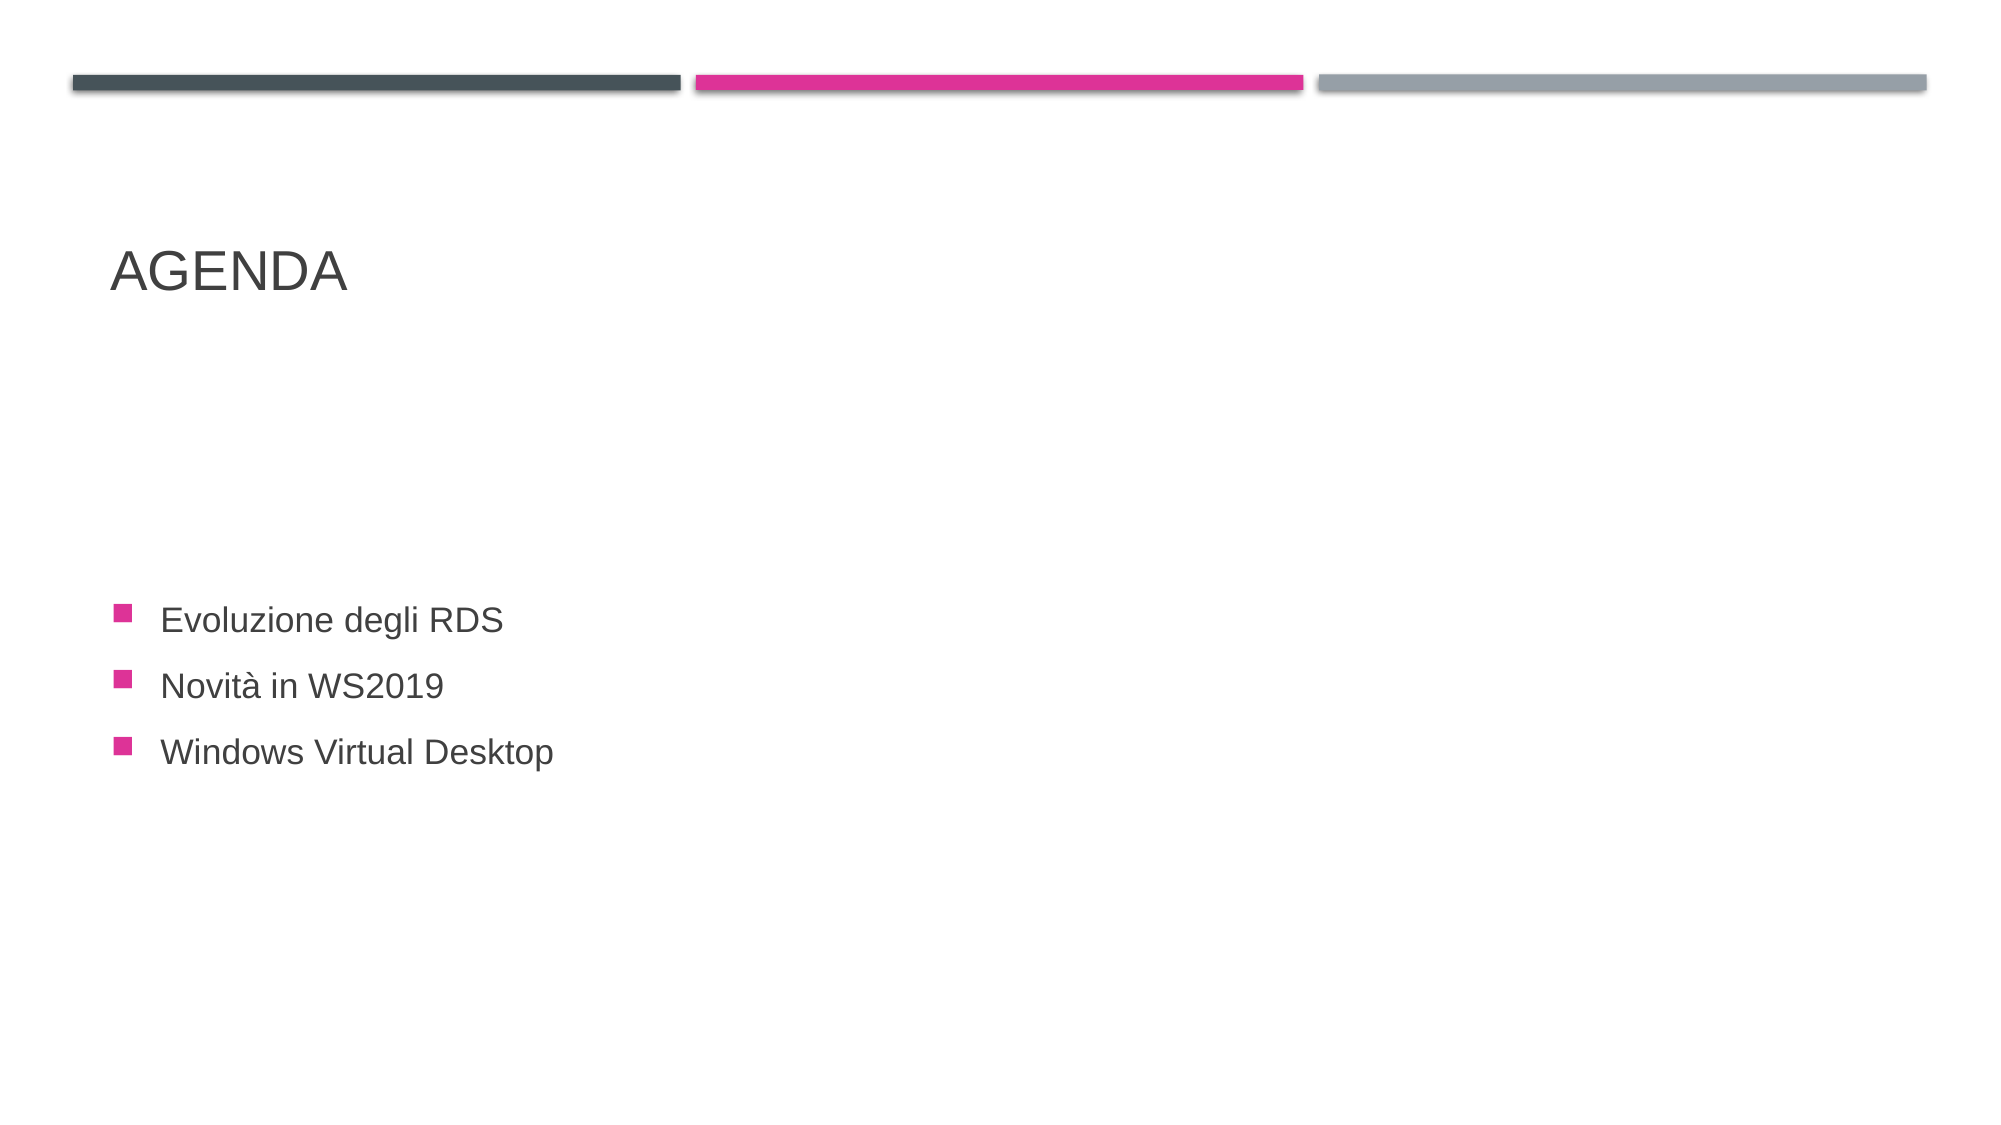

# Agenda
Evoluzione degli RDS
Novità in WS2019
Windows Virtual Desktop